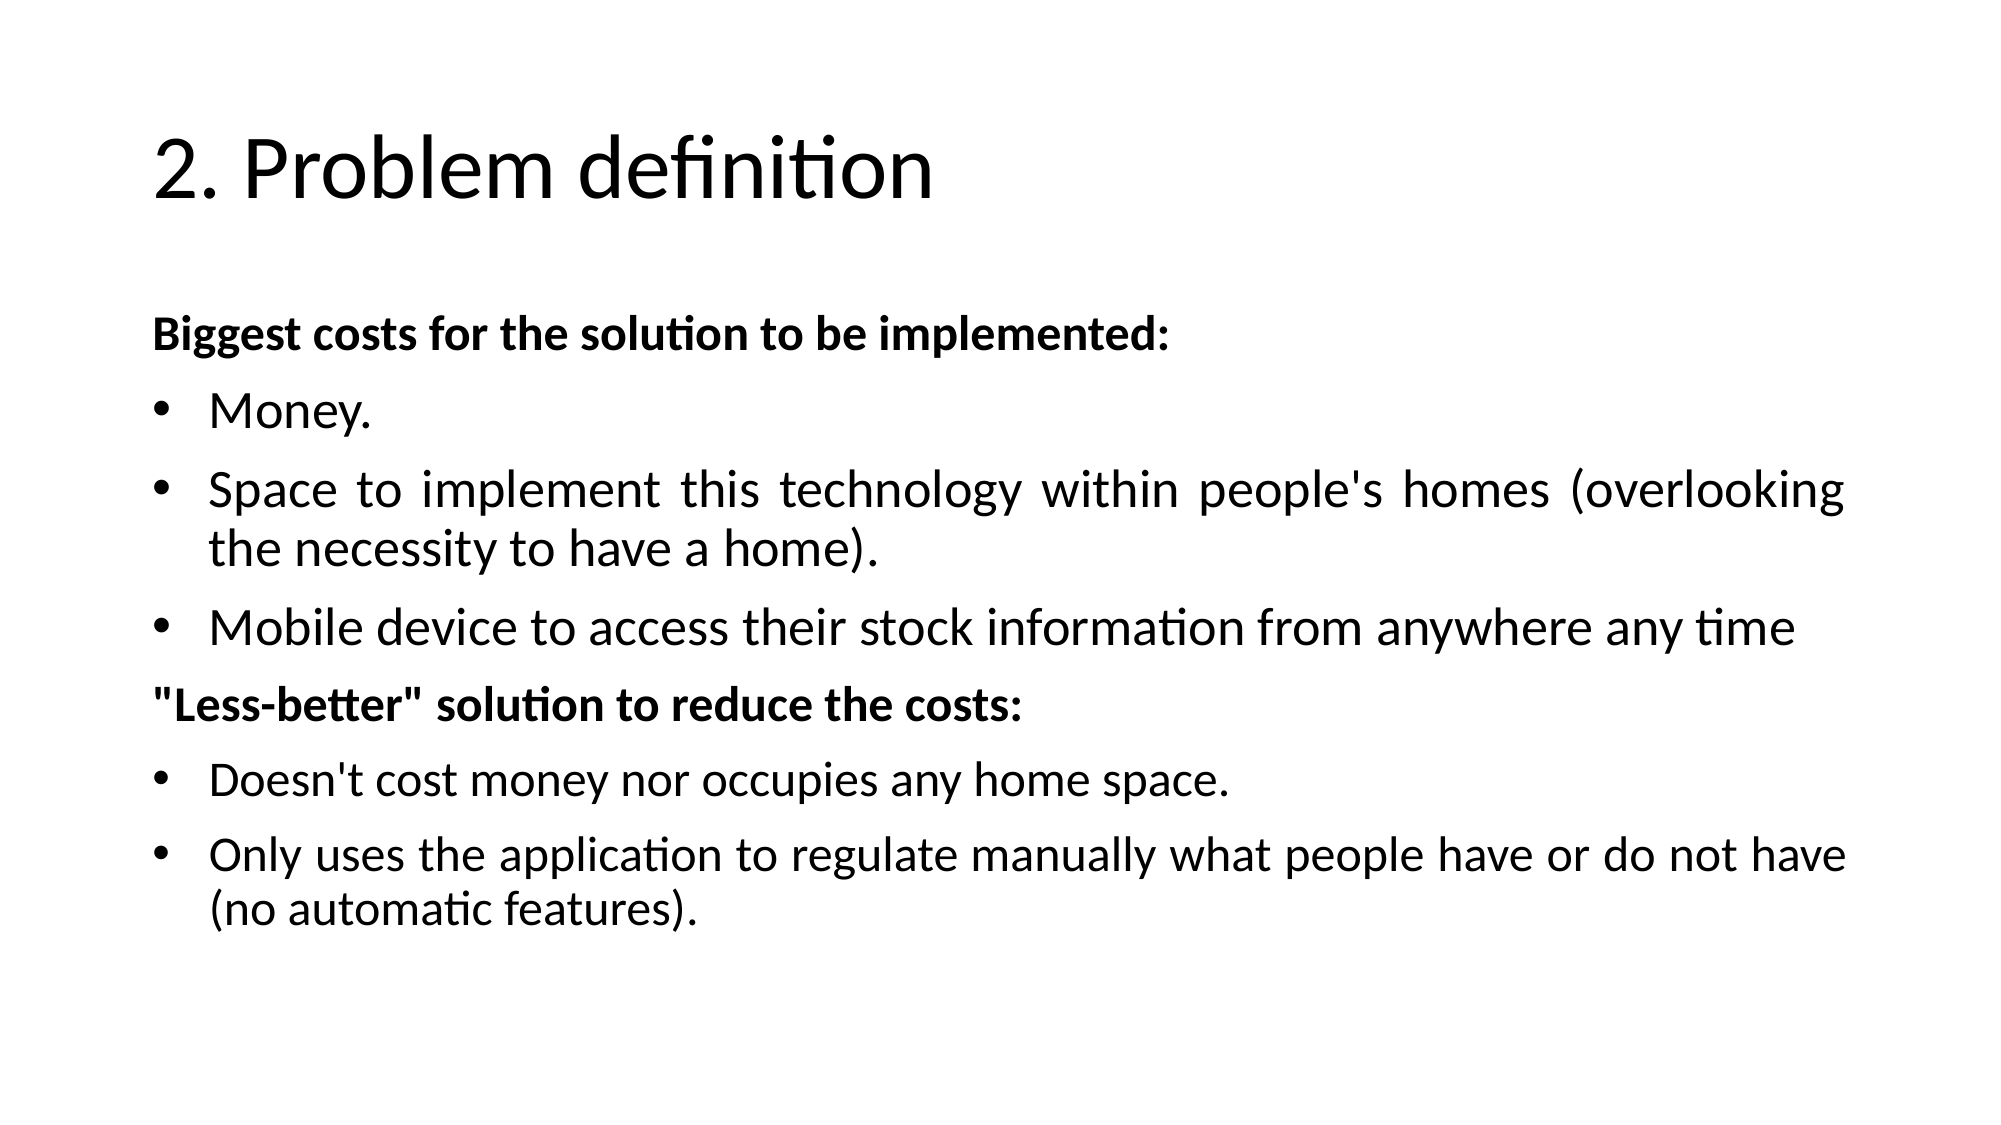

# 2. Problem definition
Biggest costs for the solution to be implemented:
Money.
Space to implement this technology within people's homes (overlooking the necessity to have a home).
Mobile device to access their stock information from anywhere any time
"Less-better" solution to reduce the costs:
Doesn't cost money nor occupies any home space.
Only uses the application to regulate manually what people have or do not have (no automatic features).